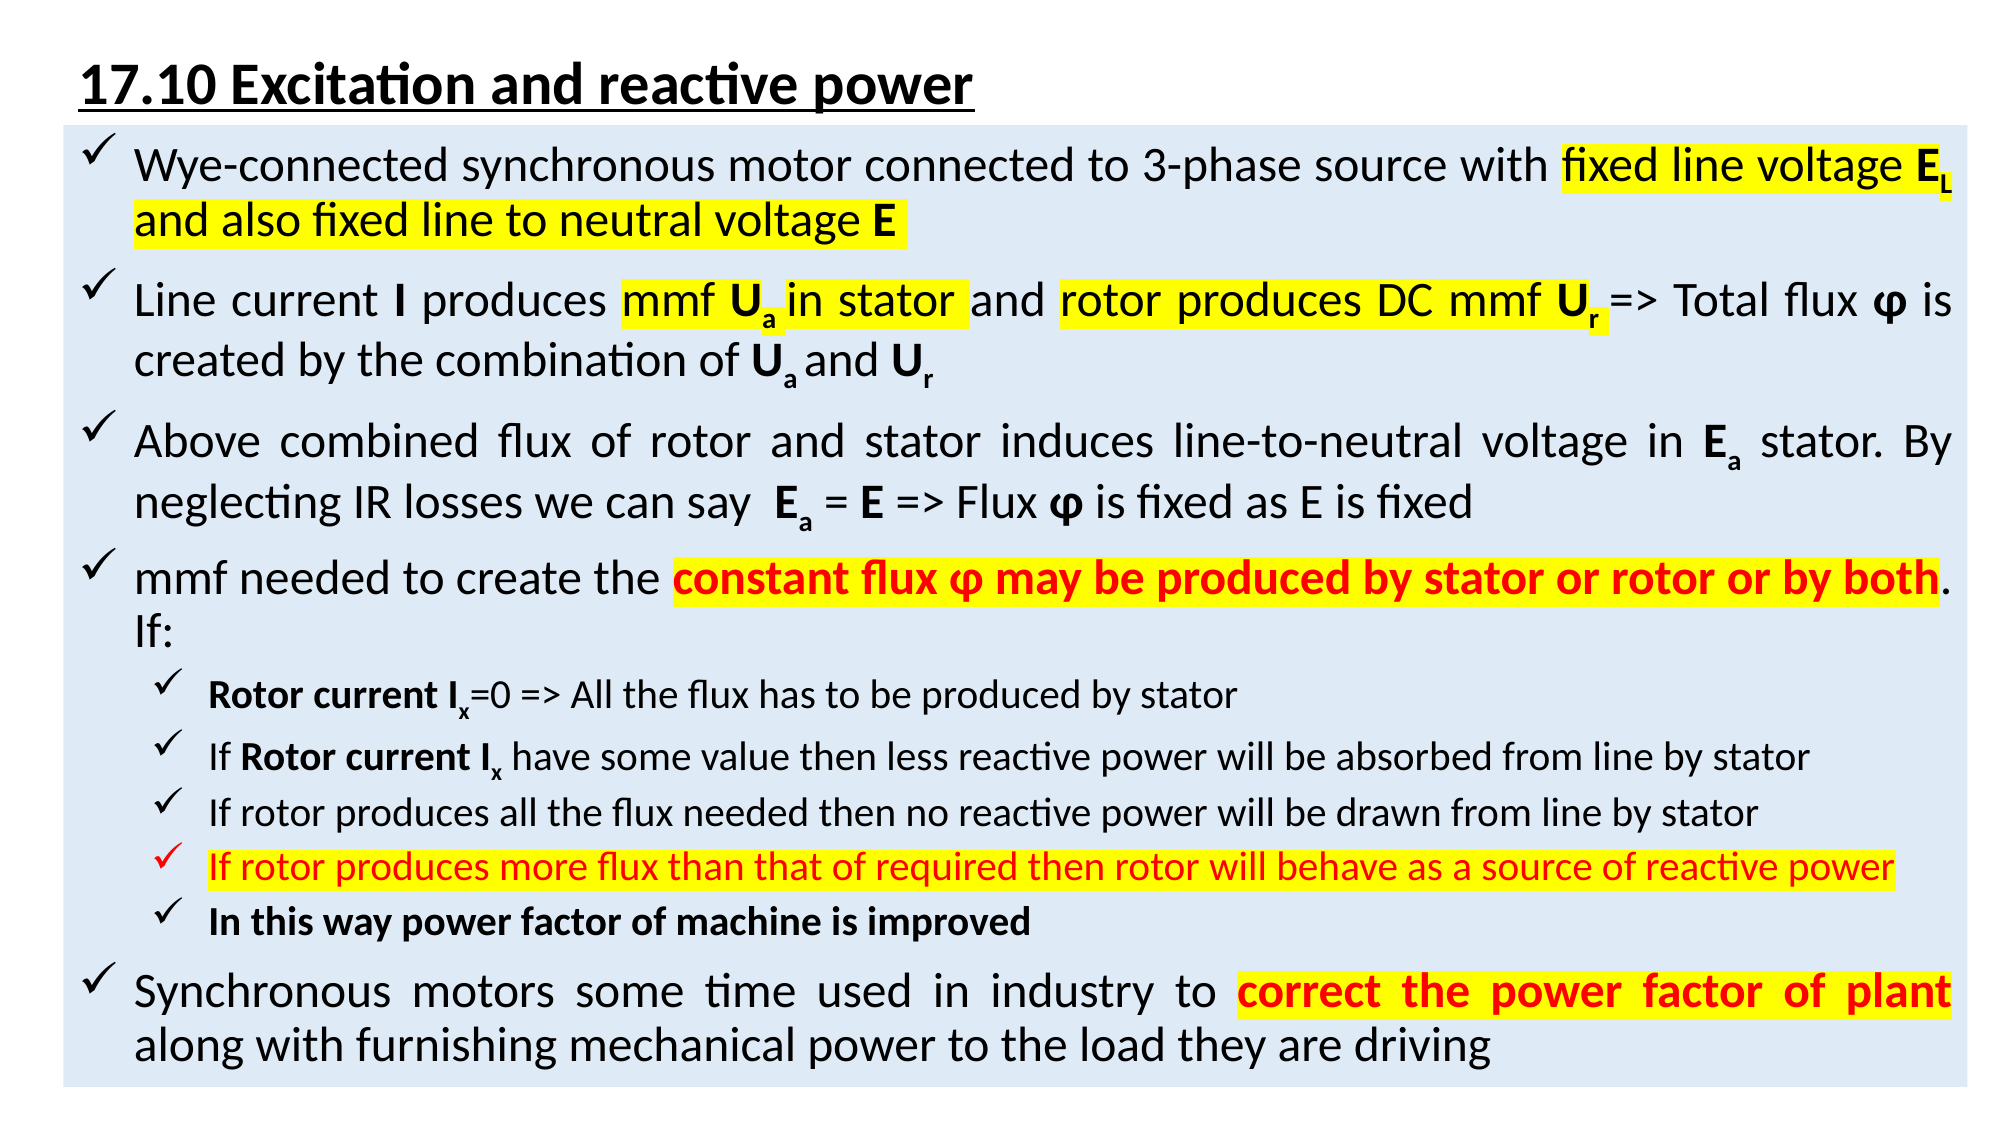

# 17.10 Excitation and reactive power
Wye-connected synchronous motor connected to 3-phase source with fixed line voltage EL and also fixed line to neutral voltage E
Line current I produces mmf Ua in stator and rotor produces DC mmf Ur => Total flux ɸ is created by the combination of Ua and Ur
Above combined flux of rotor and stator induces line-to-neutral voltage in Ea stator. By neglecting IR losses we can say  Ea = E => Flux ɸ is fixed as E is fixed
mmf needed to create the constant flux ɸ may be produced by stator or rotor or by both. If:
Rotor current Ix=0 => All the flux has to be produced by stator
If Rotor current Ix have some value then less reactive power will be absorbed from line by stator
If rotor produces all the flux needed then no reactive power will be drawn from line by stator
If rotor produces more flux than that of required then rotor will behave as a source of reactive power
In this way power factor of machine is improved
Synchronous motors some time used in industry to correct the power factor of plant along with furnishing mechanical power to the load they are driving

EE350-Electric Machinery Fundamentals
19